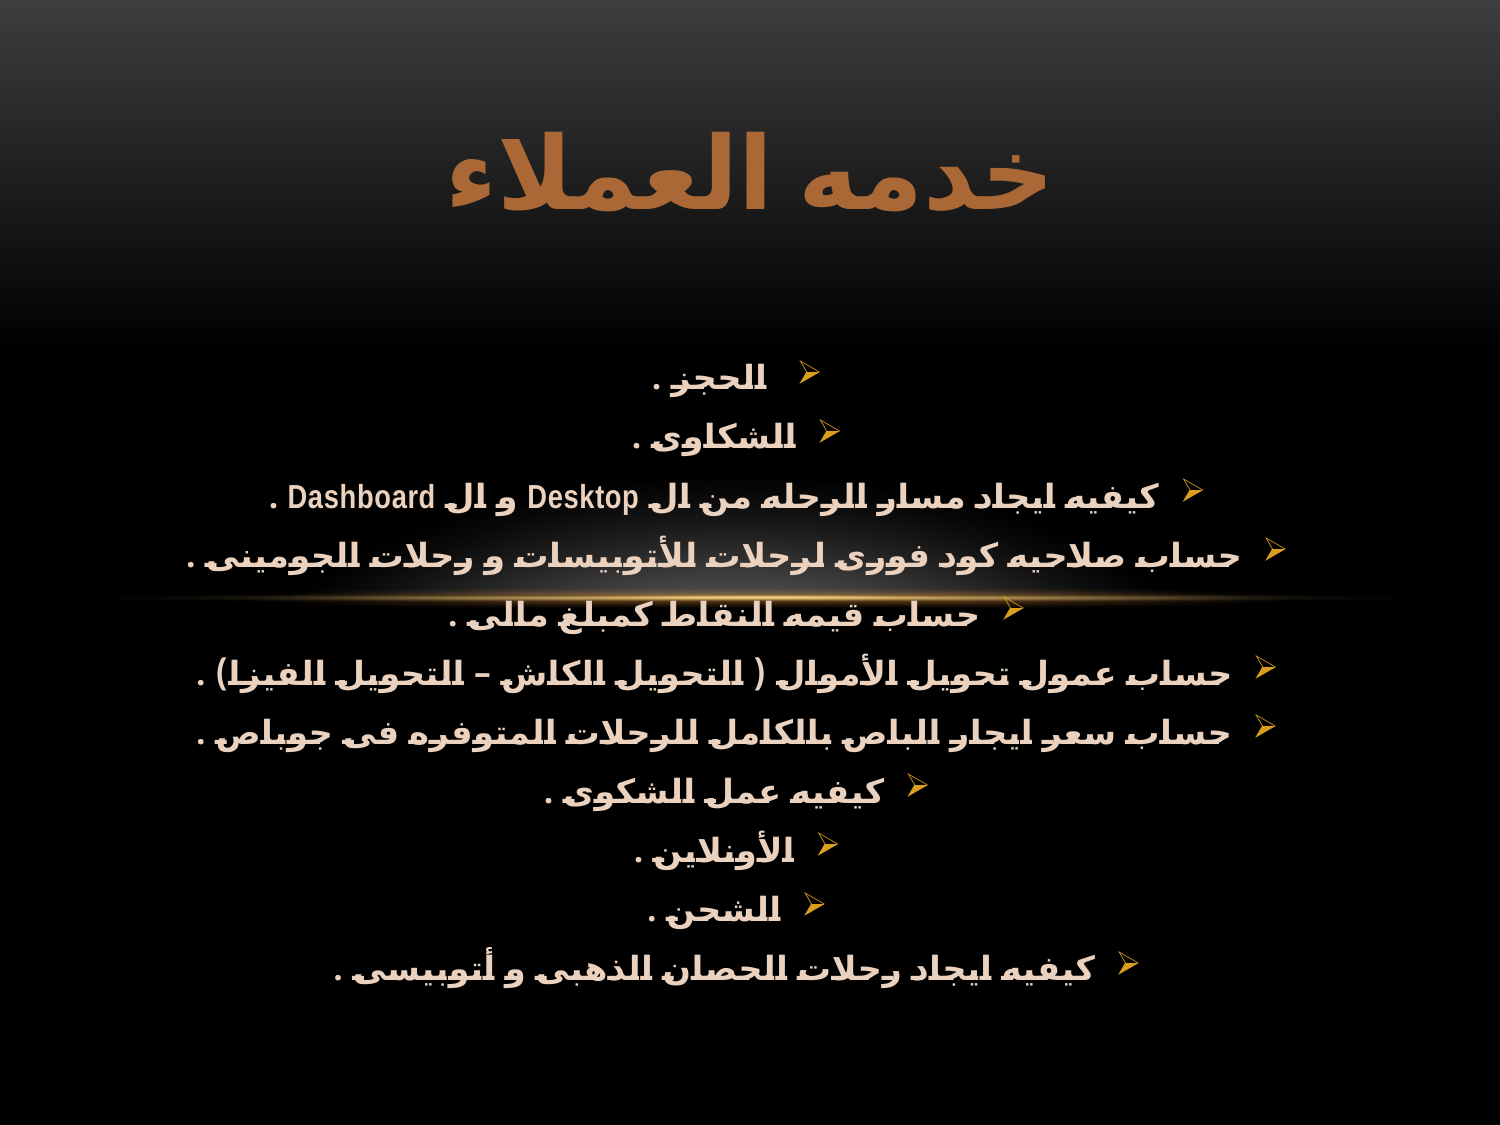

# خدمه العملاء

 الحجز .
الشكاوى .
كيفيه ايجاد مسار الرحله من ال Desktop و ال Dashboard .
حساب صلاحيه كود فورى لرحلات للأتوبيسات و رحلات الجومينى .
حساب قيمه النقاط كمبلغ مالى .
حساب عمول تحويل الأموال ( التحويل الكاش – التحويل الفيزا) .
حساب سعر ايجار الباص بالكامل للرحلات المتوفره فى جوباص .
كيفيه عمل الشكوى .
الأونلاين .
الشحن .
كيفيه ايجاد رحلات الحصان الذهبى و أتوبيسى .